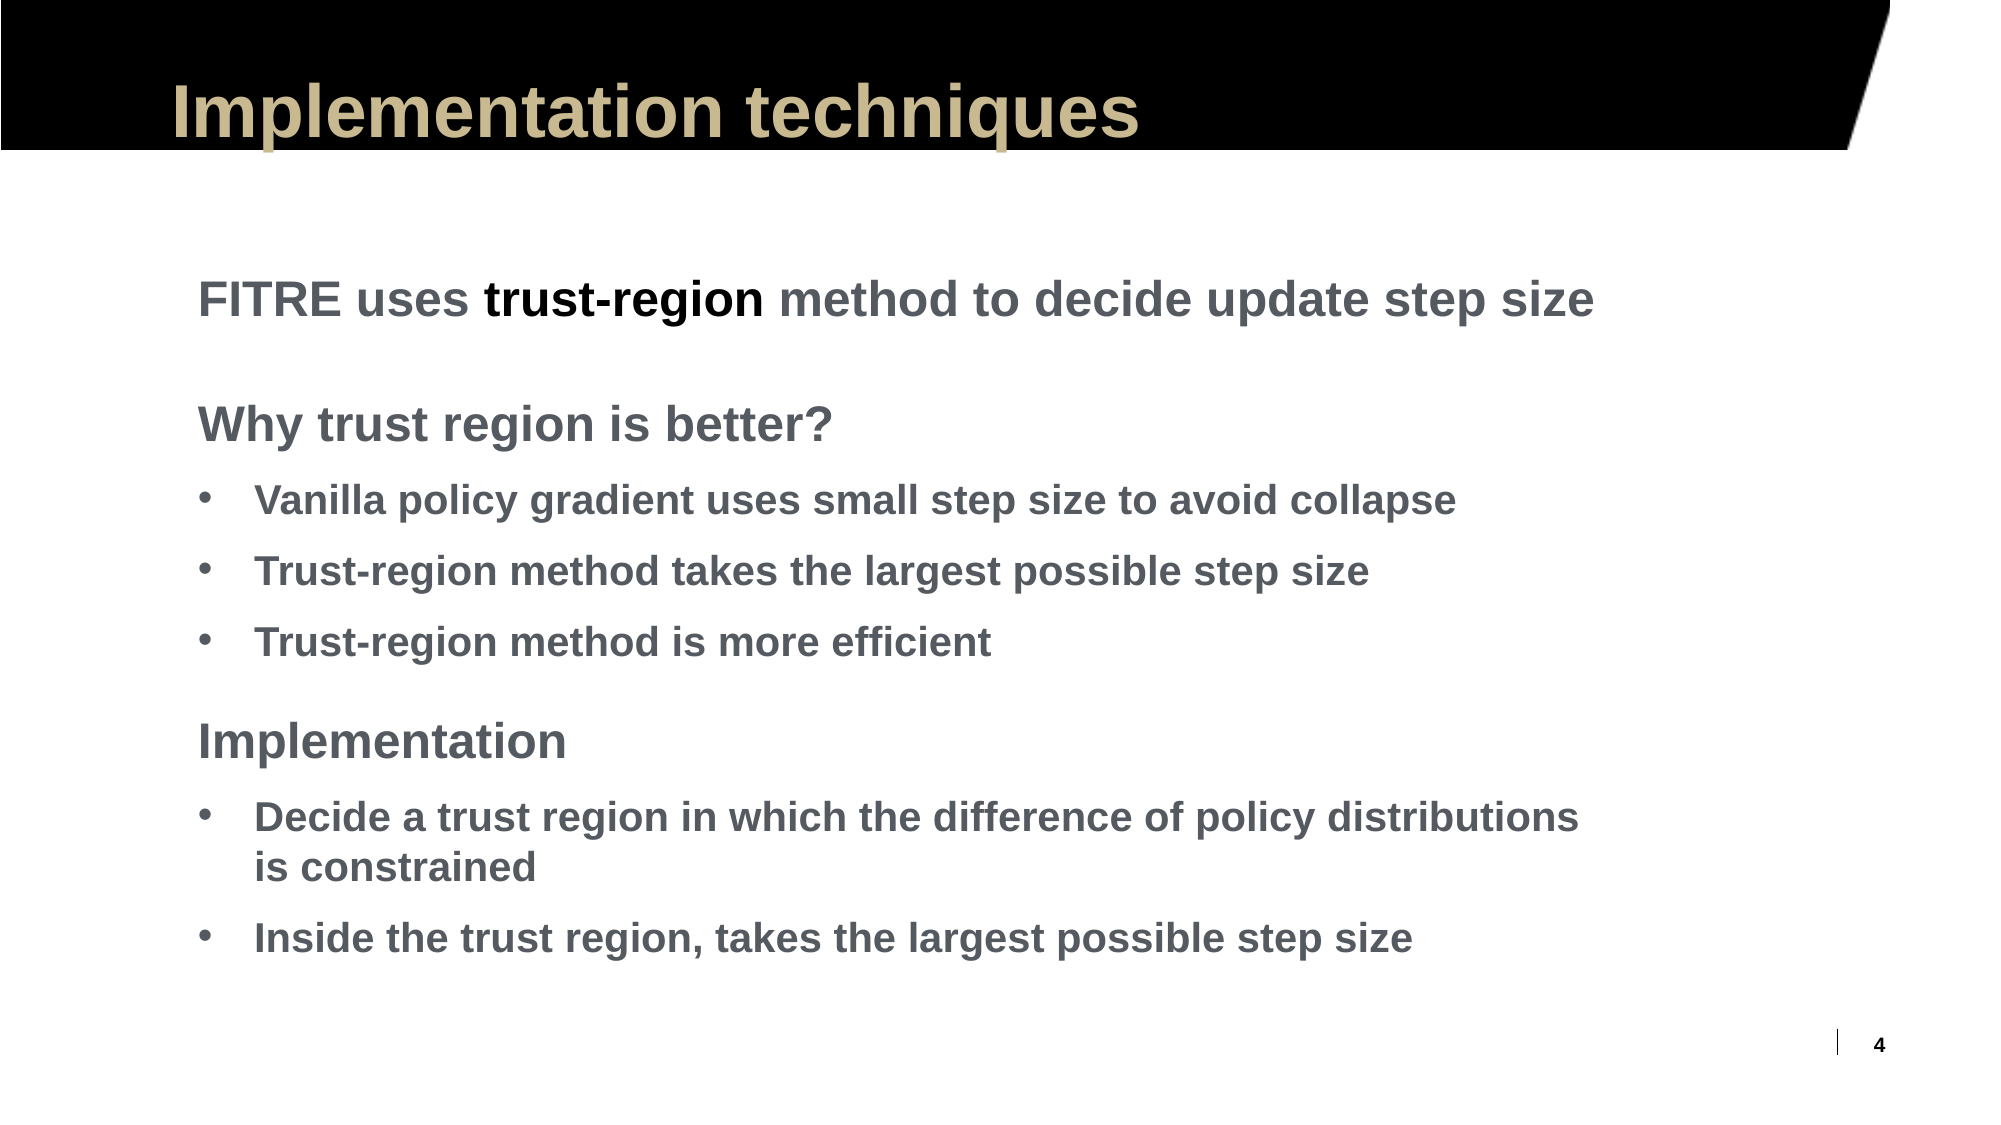

# Implementation techniques
FITRE uses trust-region method to decide update step size
Why trust region is better?
Vanilla policy gradient uses small step size to avoid collapse
Trust-region method takes the largest possible step size
Trust-region method is more efficient
Implementation
Decide a trust region in which the difference of policy distributions is constrained
Inside the trust region, takes the largest possible step size
4